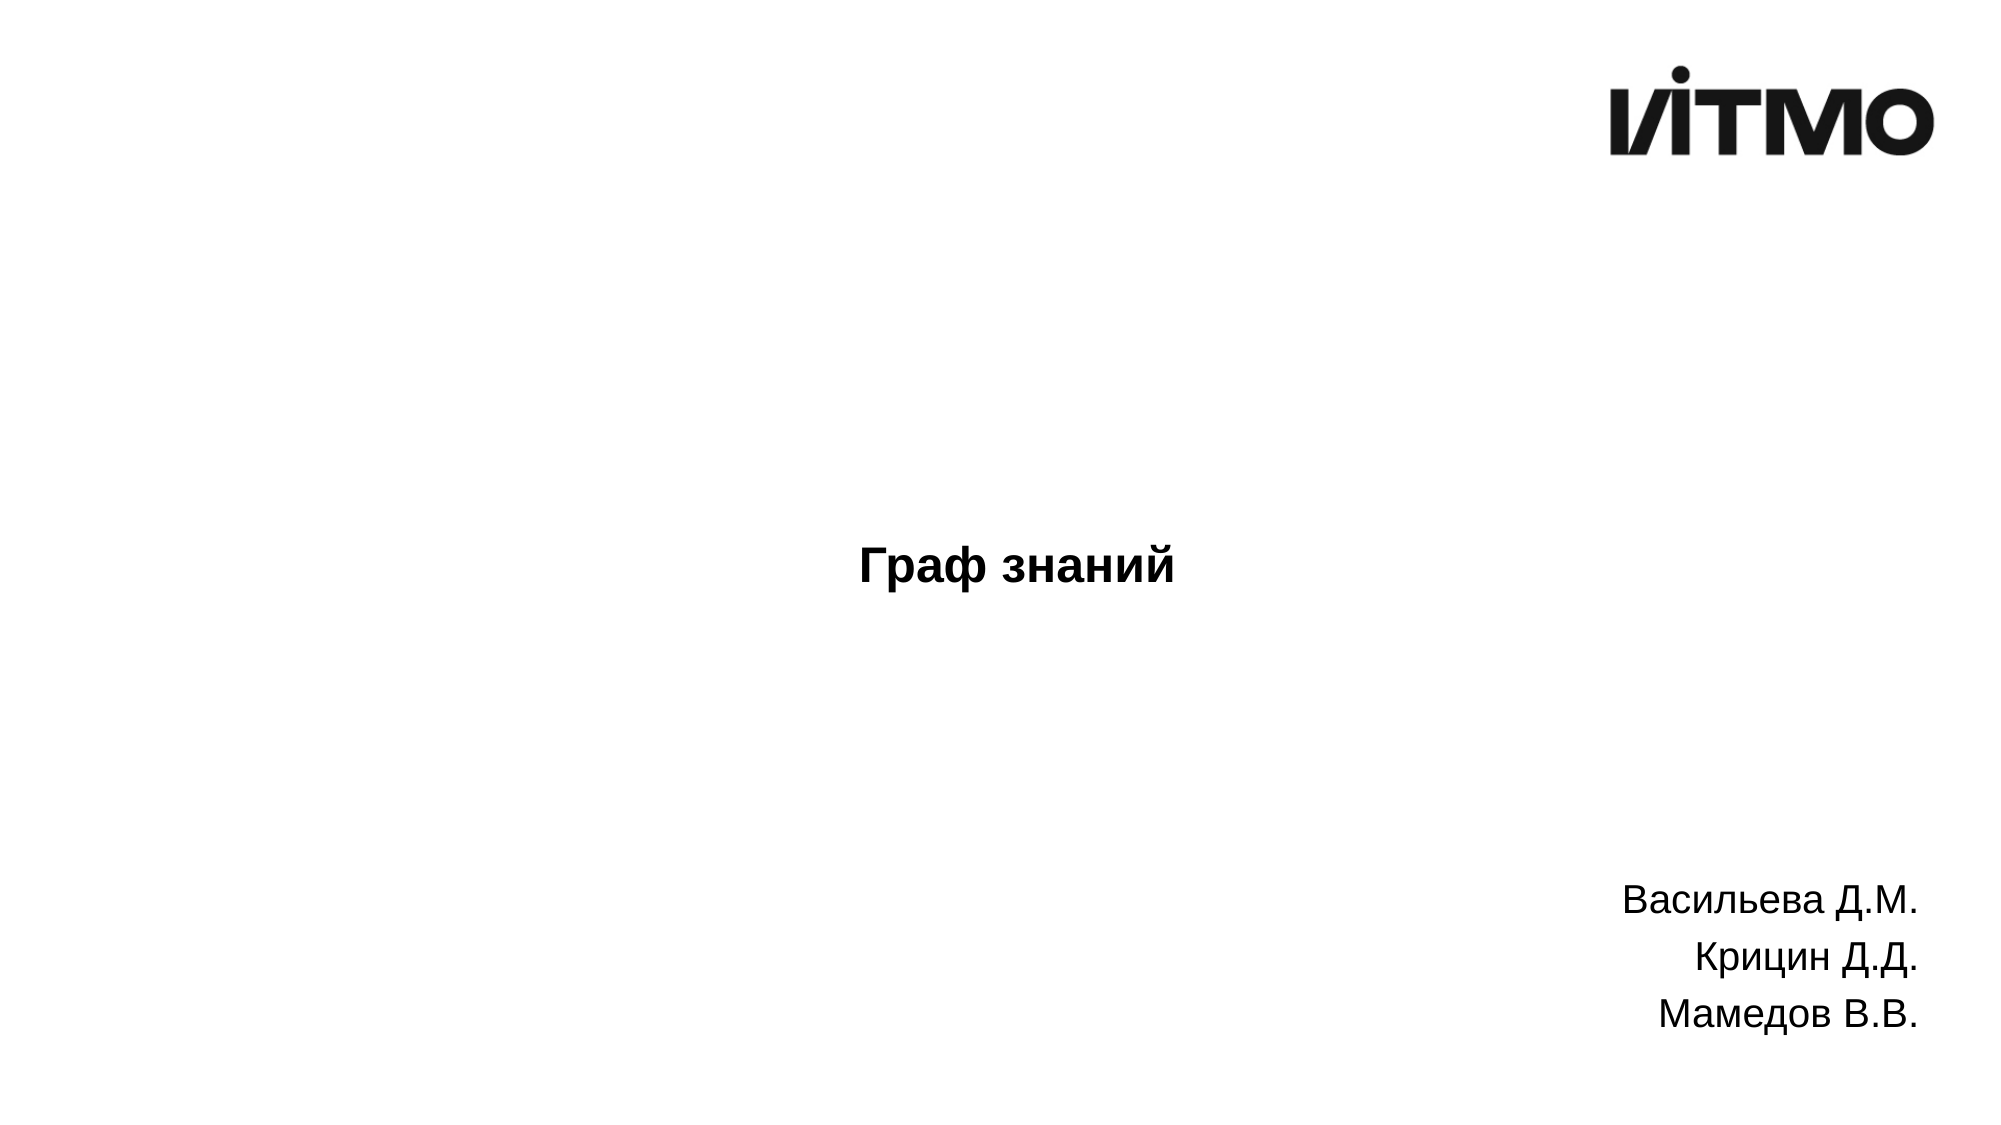

# Граф знаний
Васильева Д.М.
Крицин Д.Д.
Мамедов В.В.